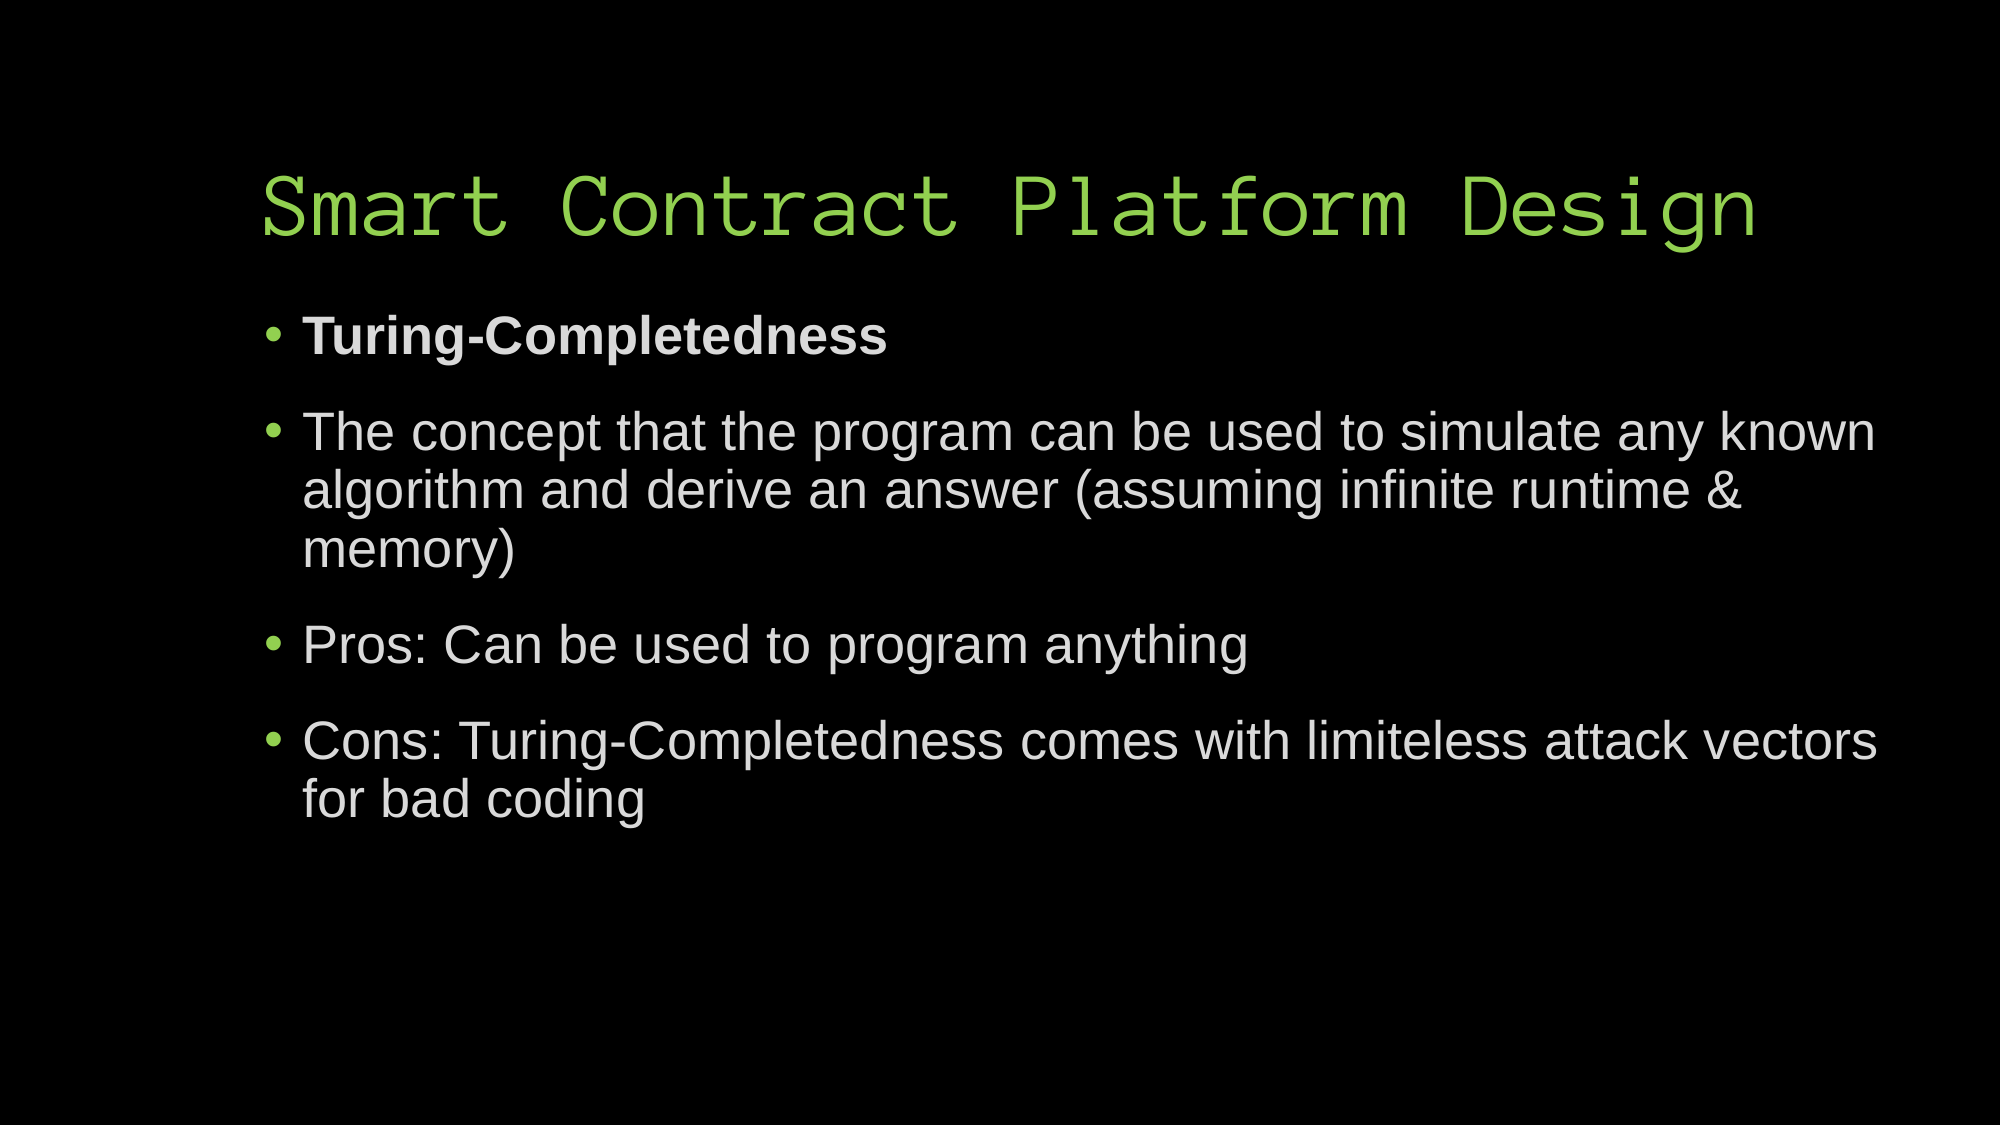

# Smart Contract Platform Design
Turing-Completedness
The concept that the program can be used to simulate any known algorithm and derive an answer (assuming infinite runtime & memory)
Pros: Can be used to program anything
Cons: Turing-Completedness comes with limiteless attack vectors for bad coding